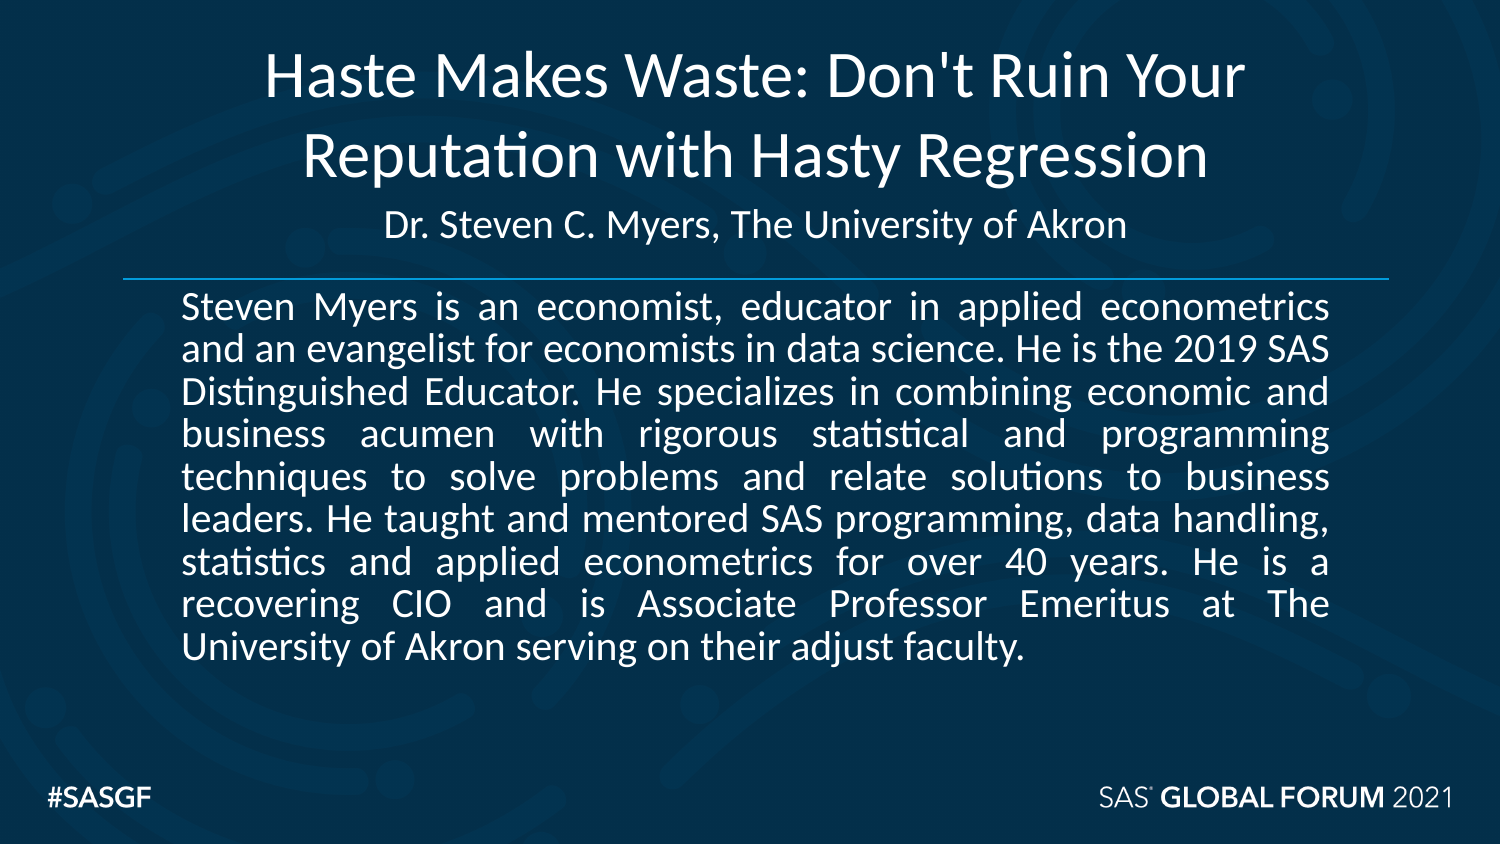

# Haste Makes Waste: Don't Ruin Your Reputation with Hasty Regression
Dr. Steven C. Myers, The University of Akron
Steven Myers is an economist, educator in applied econometrics and an evangelist for economists in data science. He is the 2019 SAS Distinguished Educator. He specializes in combining economic and business acumen with rigorous statistical and programming techniques to solve problems and relate solutions to business leaders. He taught and mentored SAS programming, data handling, statistics and applied econometrics for over 40 years. He is a recovering CIO and is Associate Professor Emeritus at The University of Akron serving on their adjust faculty.